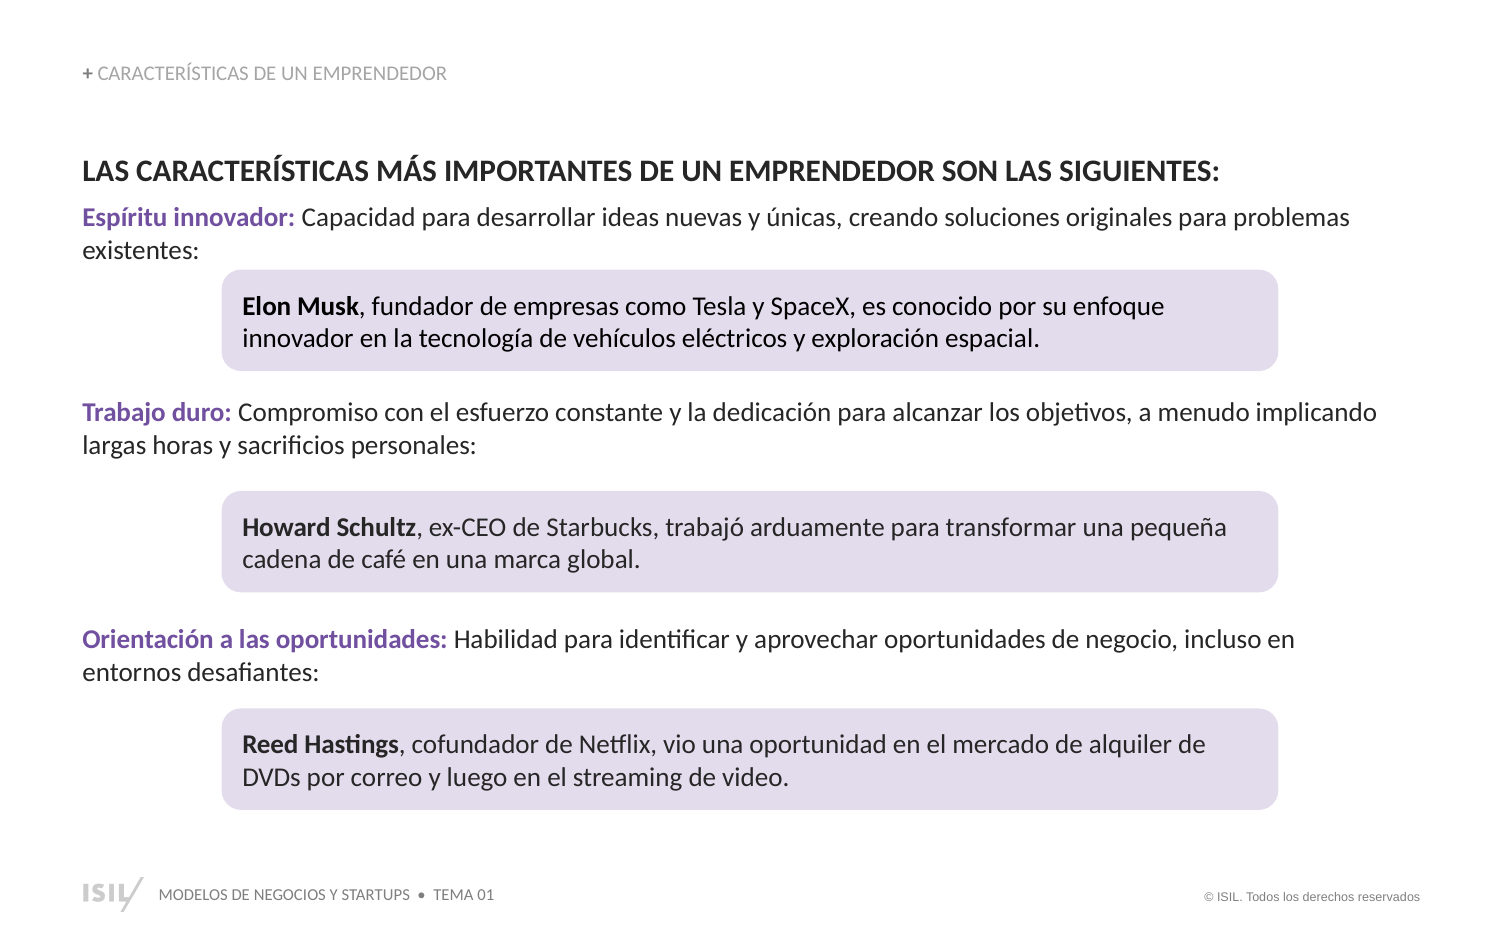

+ CARACTERÍSTICAS DE UN EMPRENDEDOR
LAS CARACTERÍSTICAS MÁS IMPORTANTES DE UN EMPRENDEDOR SON LAS SIGUIENTES:
Espíritu innovador: Capacidad para desarrollar ideas nuevas y únicas, creando soluciones originales para problemas existentes:

Trabajo duro: Compromiso con el esfuerzo constante y la dedicación para alcanzar los objetivos, a menudo implicando largas horas y sacrificios personales:

Orientación a las oportunidades: Habilidad para identificar y aprovechar oportunidades de negocio, incluso en entornos desafiantes:
Elon Musk, fundador de empresas como Tesla y SpaceX, es conocido por su enfoque innovador en la tecnología de vehículos eléctricos y exploración espacial.
Howard Schultz, ex-CEO de Starbucks, trabajó arduamente para transformar una pequeña cadena de café en una marca global.
Reed Hastings, cofundador de Netflix, vio una oportunidad en el mercado de alquiler de DVDs por correo y luego en el streaming de video.